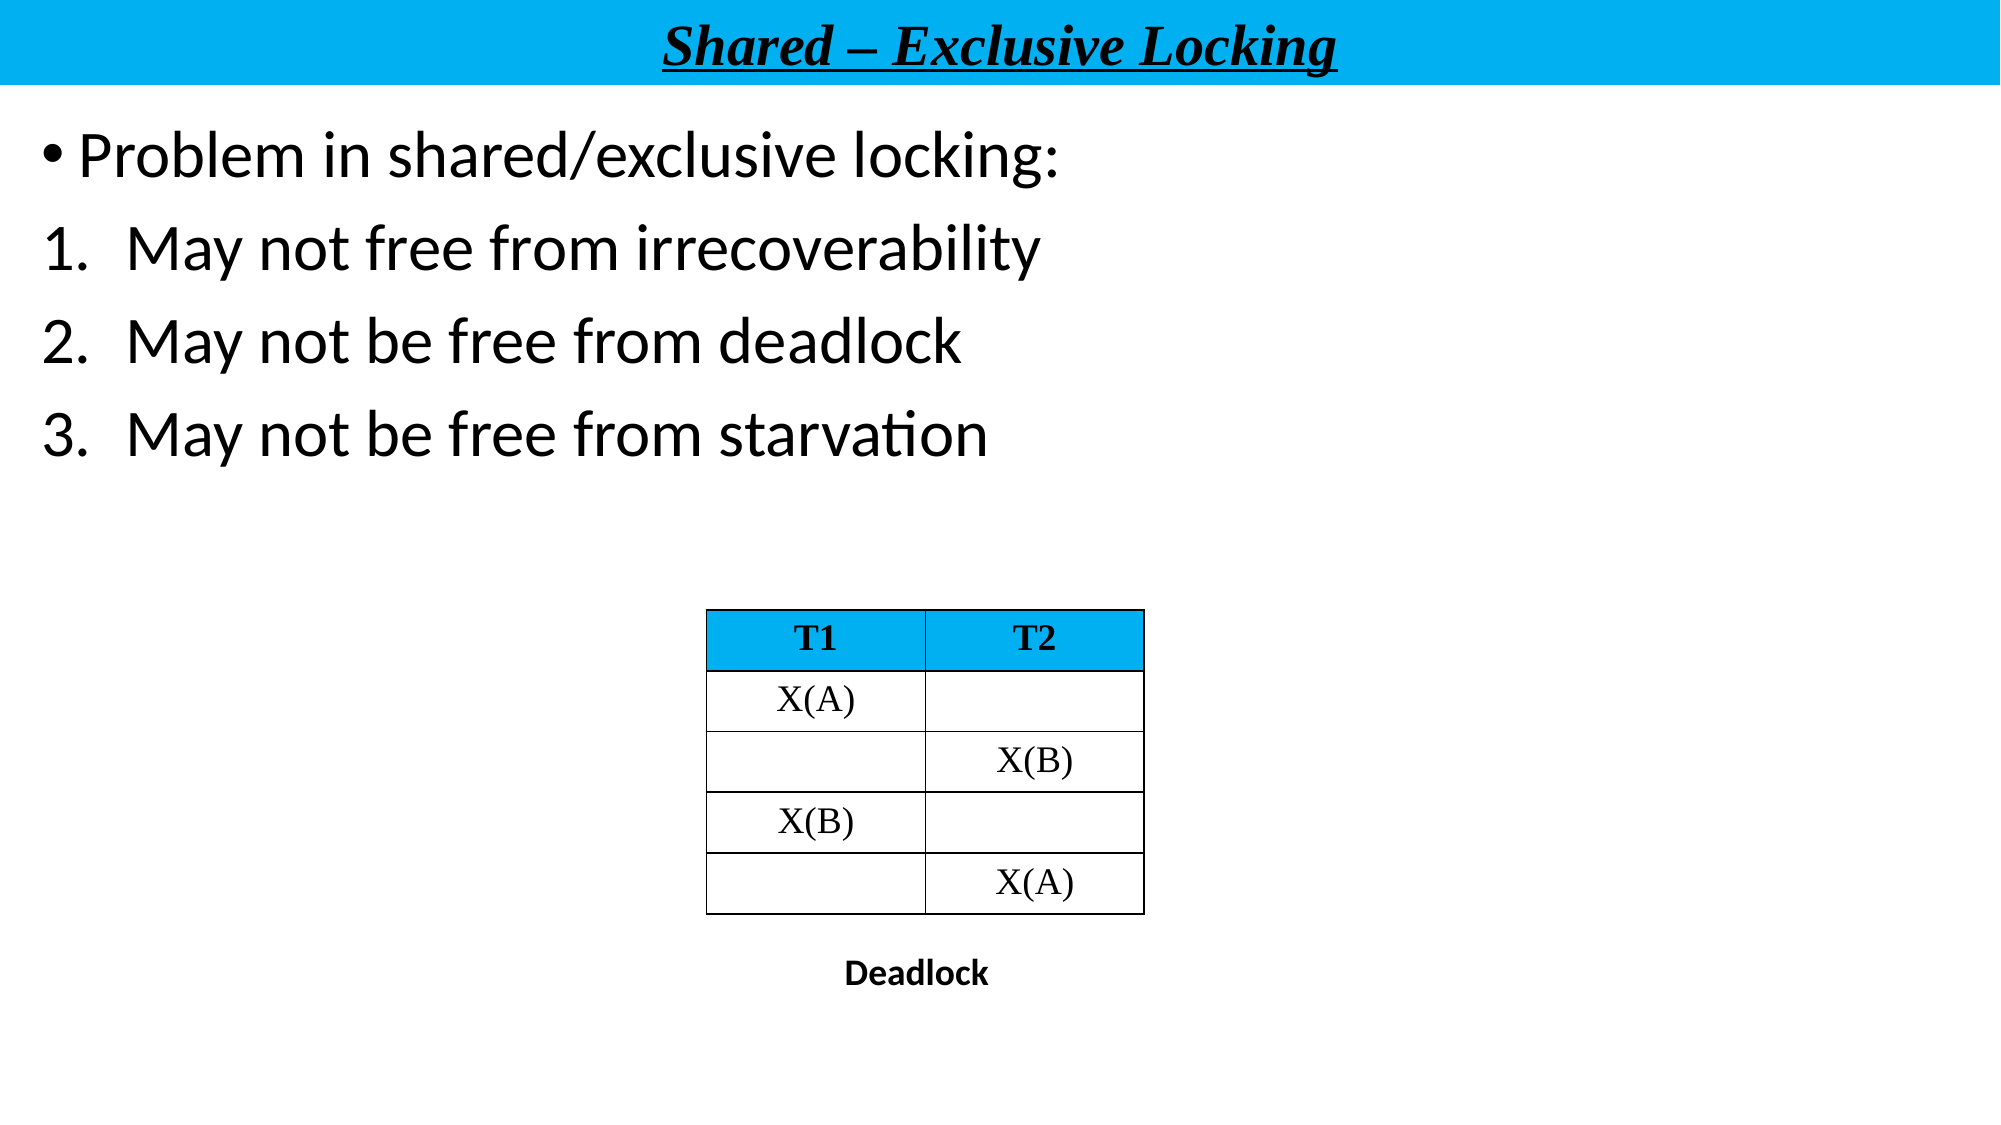

Shared – Exclusive Locking
Problem in shared/exclusive locking:
May not free from irrecoverability
May not be free from deadlock
May not be free from starvation

| T1 | T2 |
| --- | --- |
| X(A) |  |
|  | X(B) |
| X(B) |  |
|  | X(A) |
Deadlock